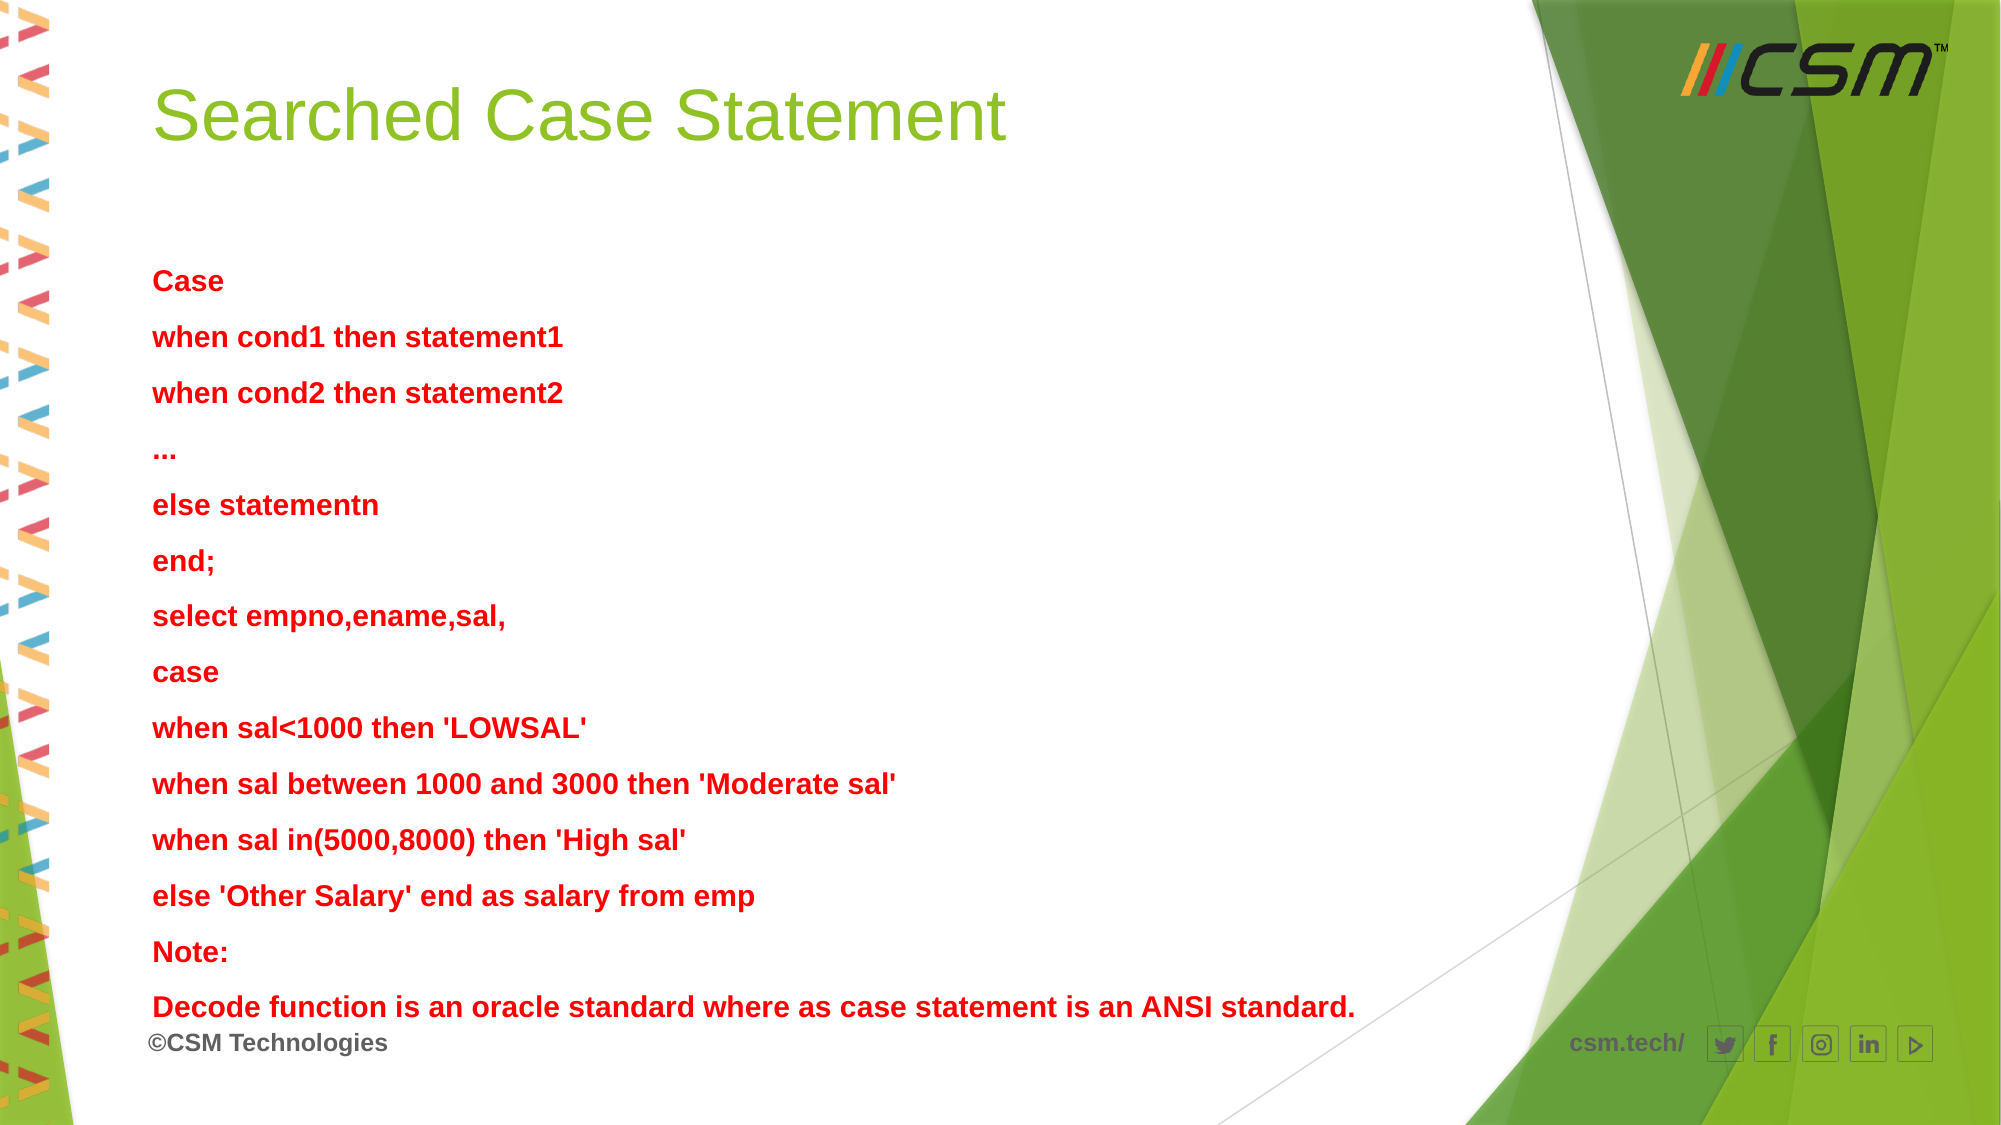

# Searched Case Statement
Case
when cond1 then statement1
when cond2 then statement2
...
else statementn
end;
select empno,ename,sal,
case
when sal<1000 then 'LOWSAL'
when sal between 1000 and 3000 then 'Moderate sal'
when sal in(5000,8000) then 'High sal'
else 'Other Salary' end as salary from emp
Note:
Decode function is an oracle standard where as case statement is an ANSI standard.